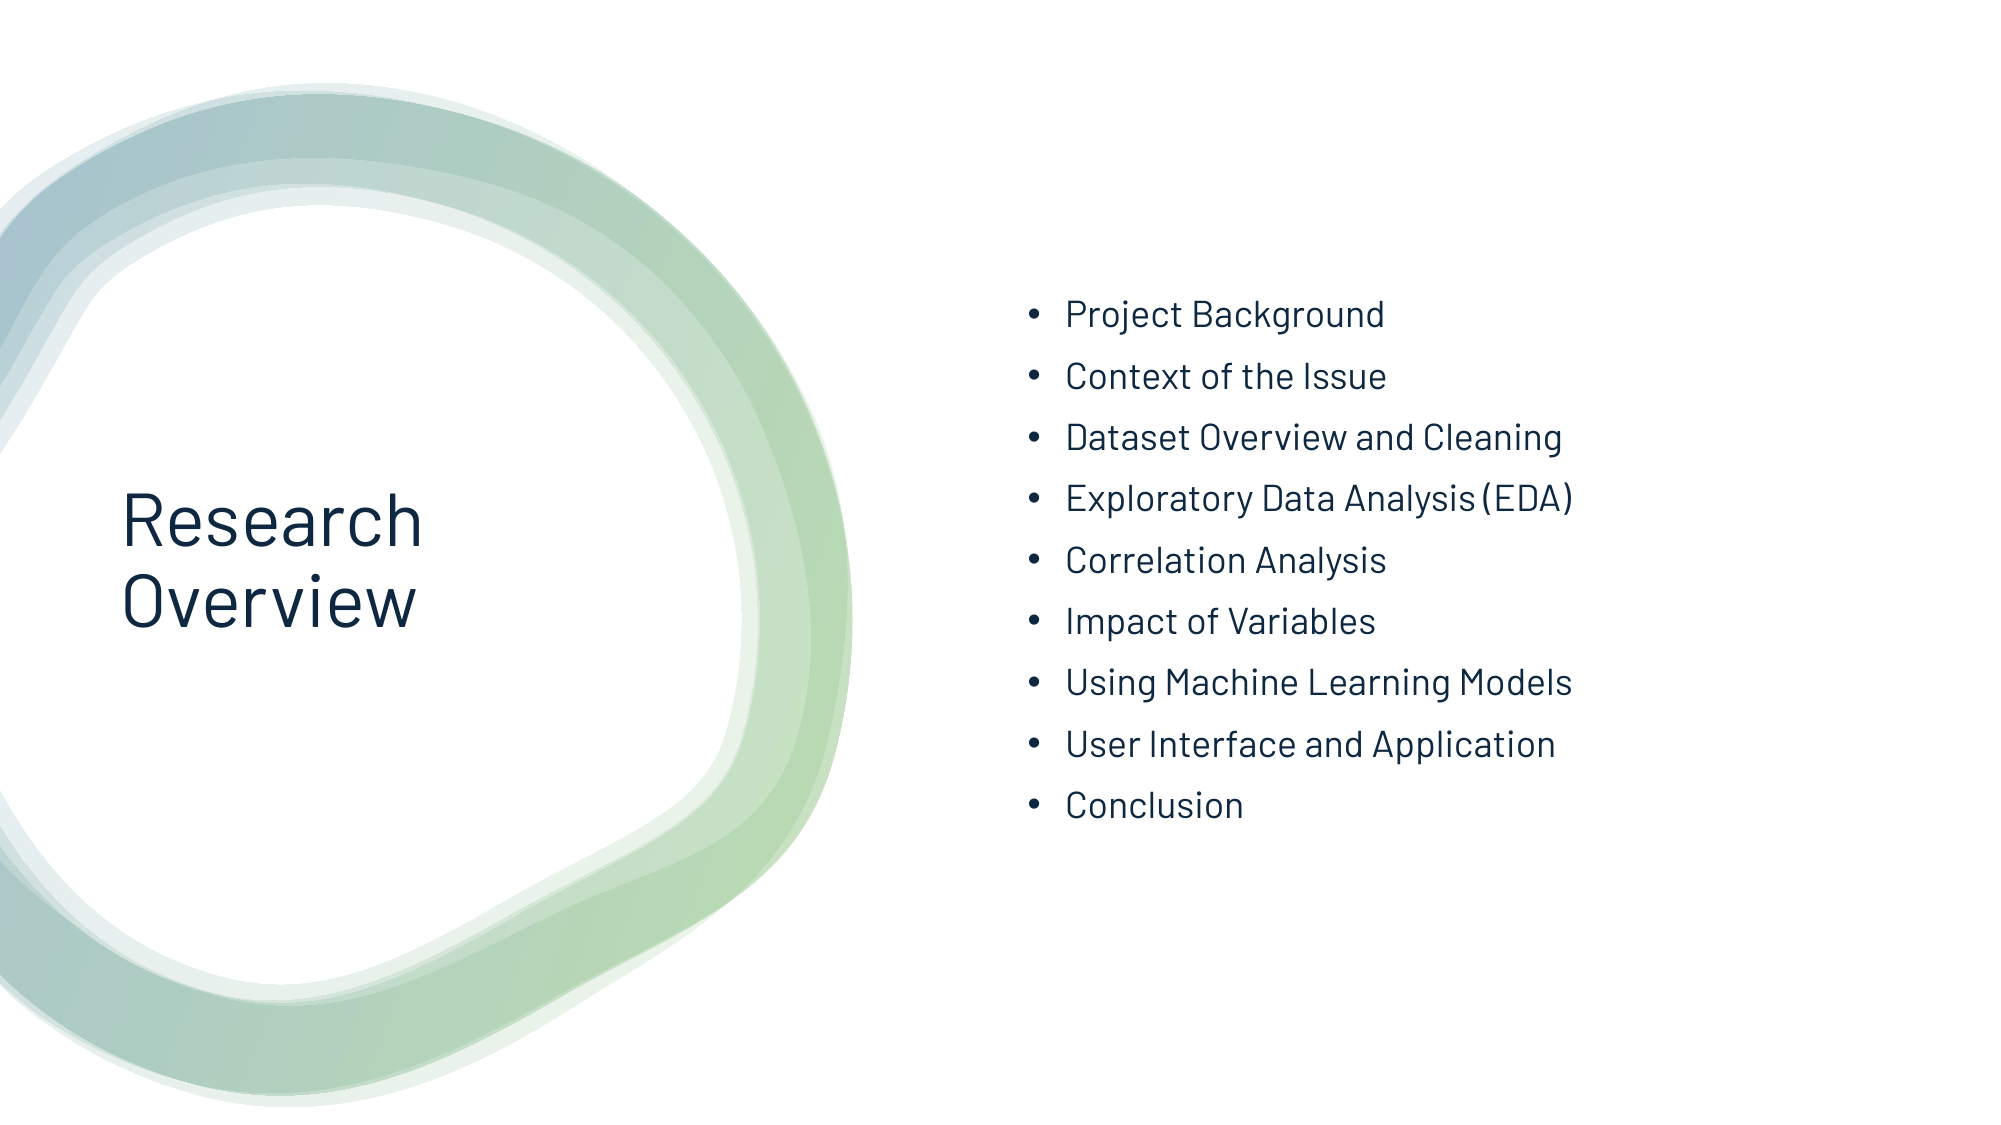

Project Background
Context of the Issue
Dataset Overview and Cleaning
Exploratory Data Analysis (EDA)
Correlation Analysis
Impact of Variables
Using Machine Learning Models
User Interface and Application
Conclusion
# Research Overview